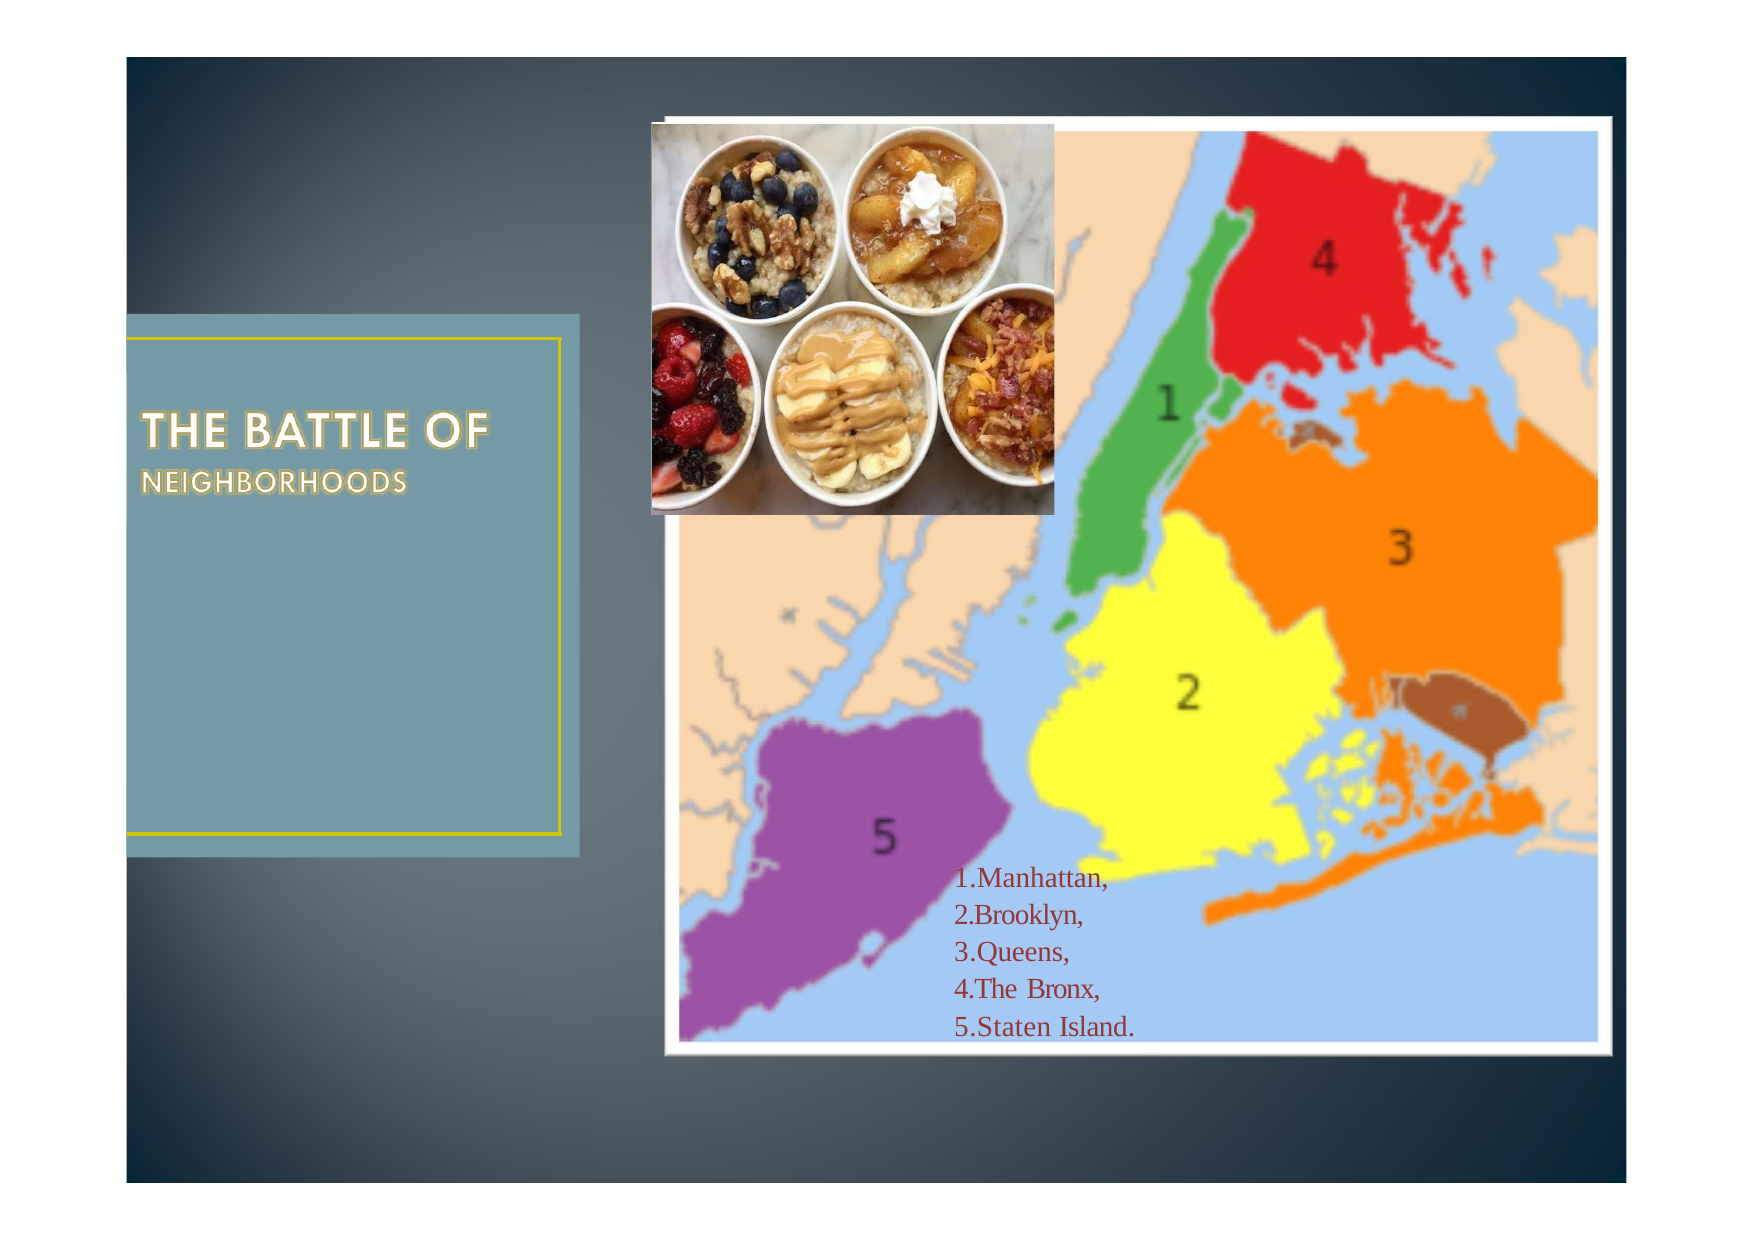

1.Manhattan,
2.Brooklyn,
3.Queens,
4.The Bronx,
5.Staten Island.